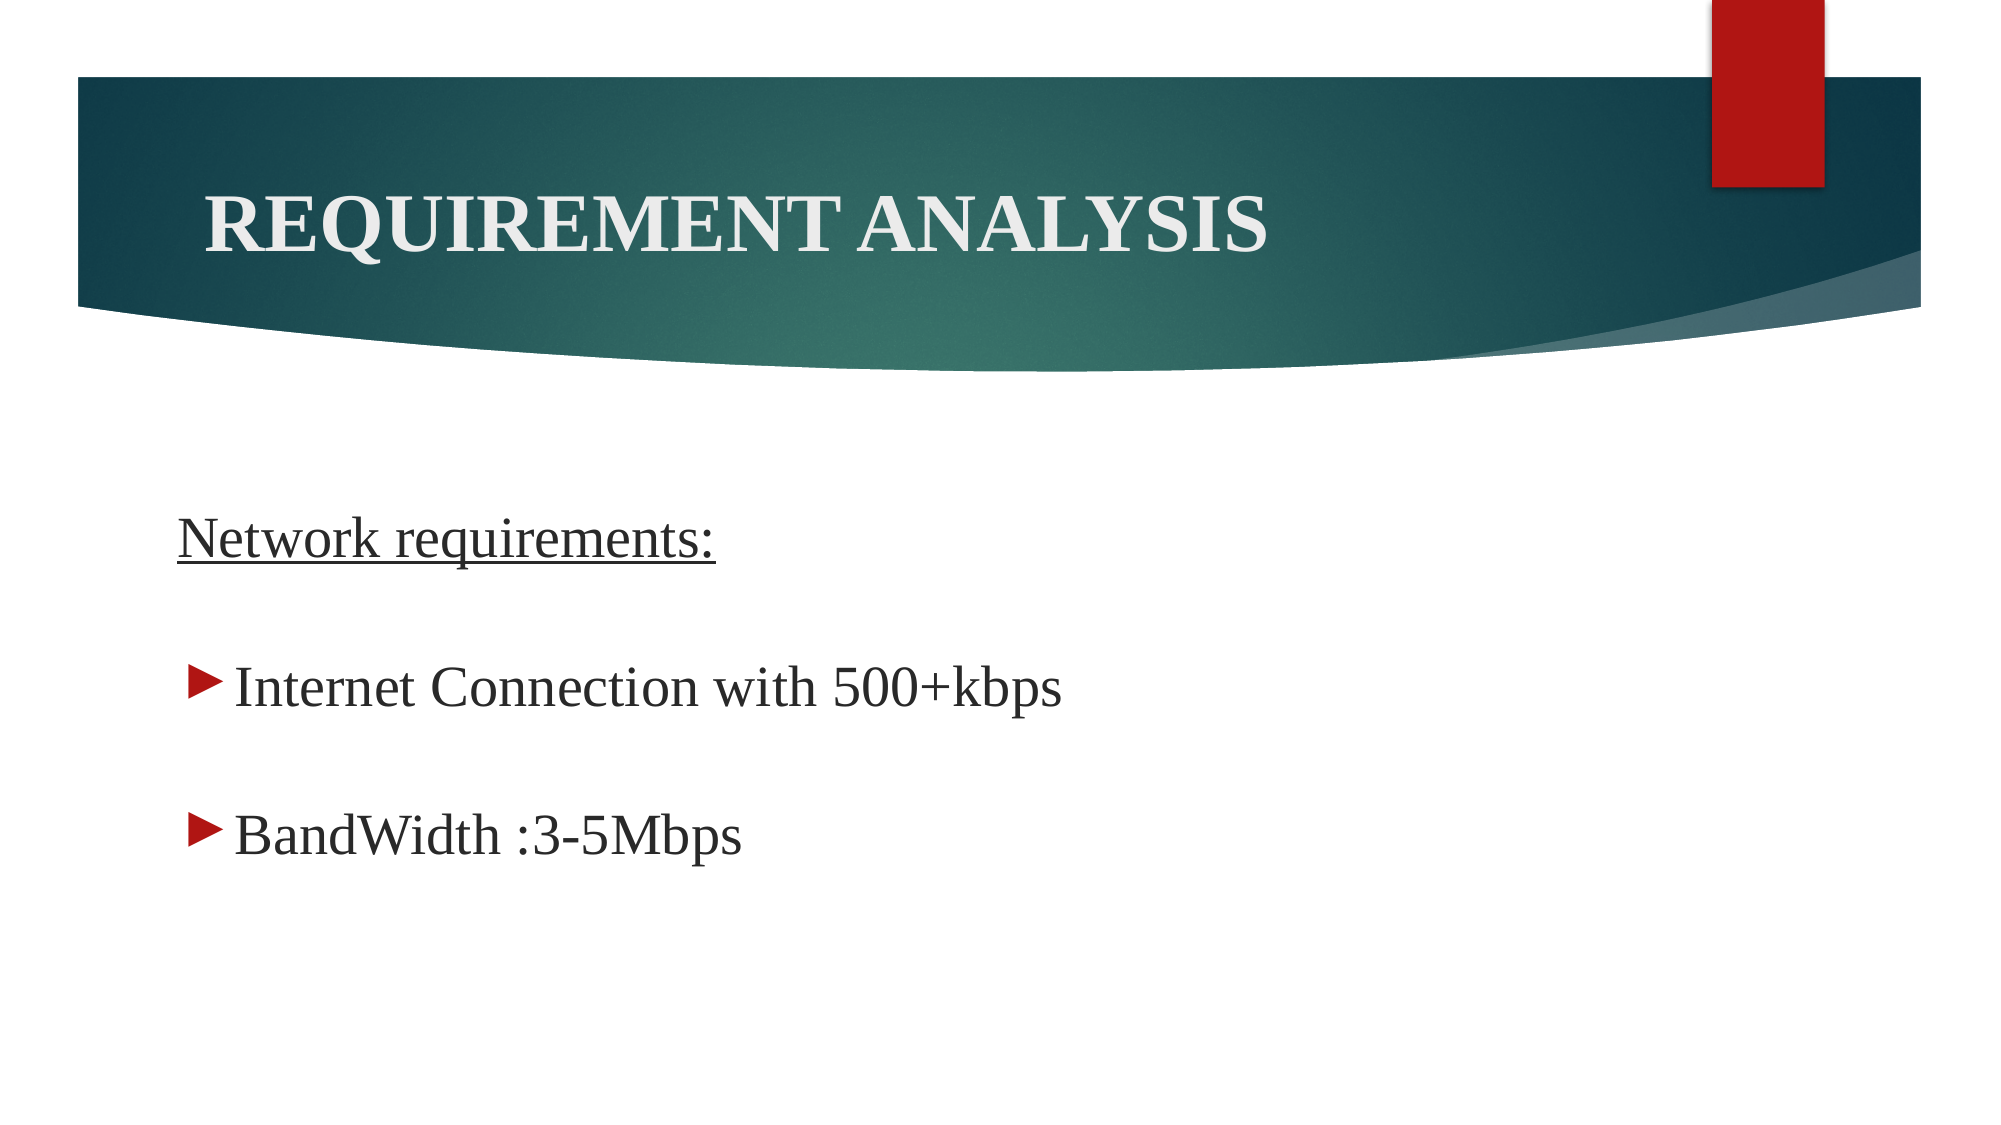

# REQUIREMENT ANALYSIS

Network requirements:
Internet Connection with 500+kbps
BandWidth :3-5Mbps